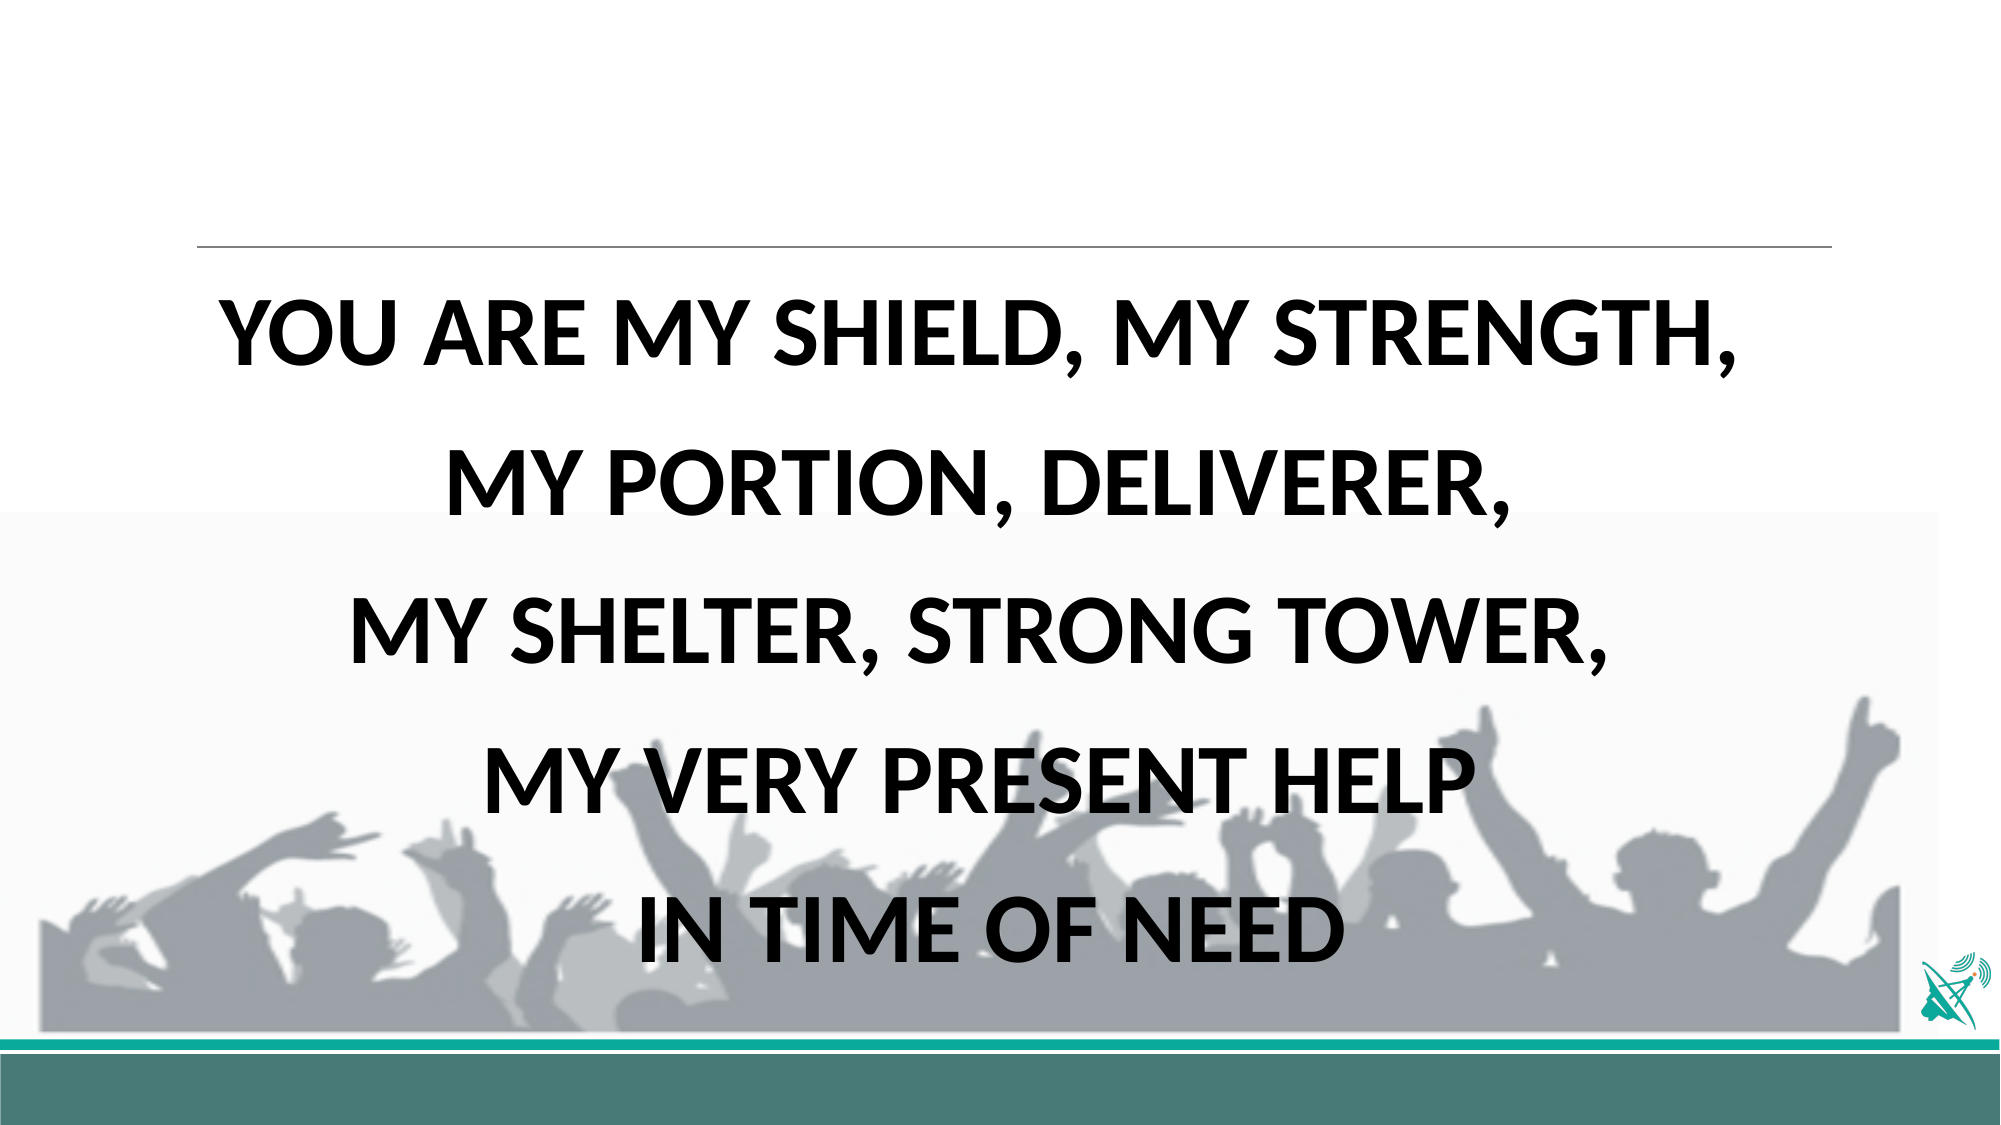

YOU ARE MY SHIELD, MY STRENGTH,
MY PORTION, DELIVERER,
MY SHELTER, STRONG TOWER,
MY VERY PRESENT HELP
IN TIME OF NEED